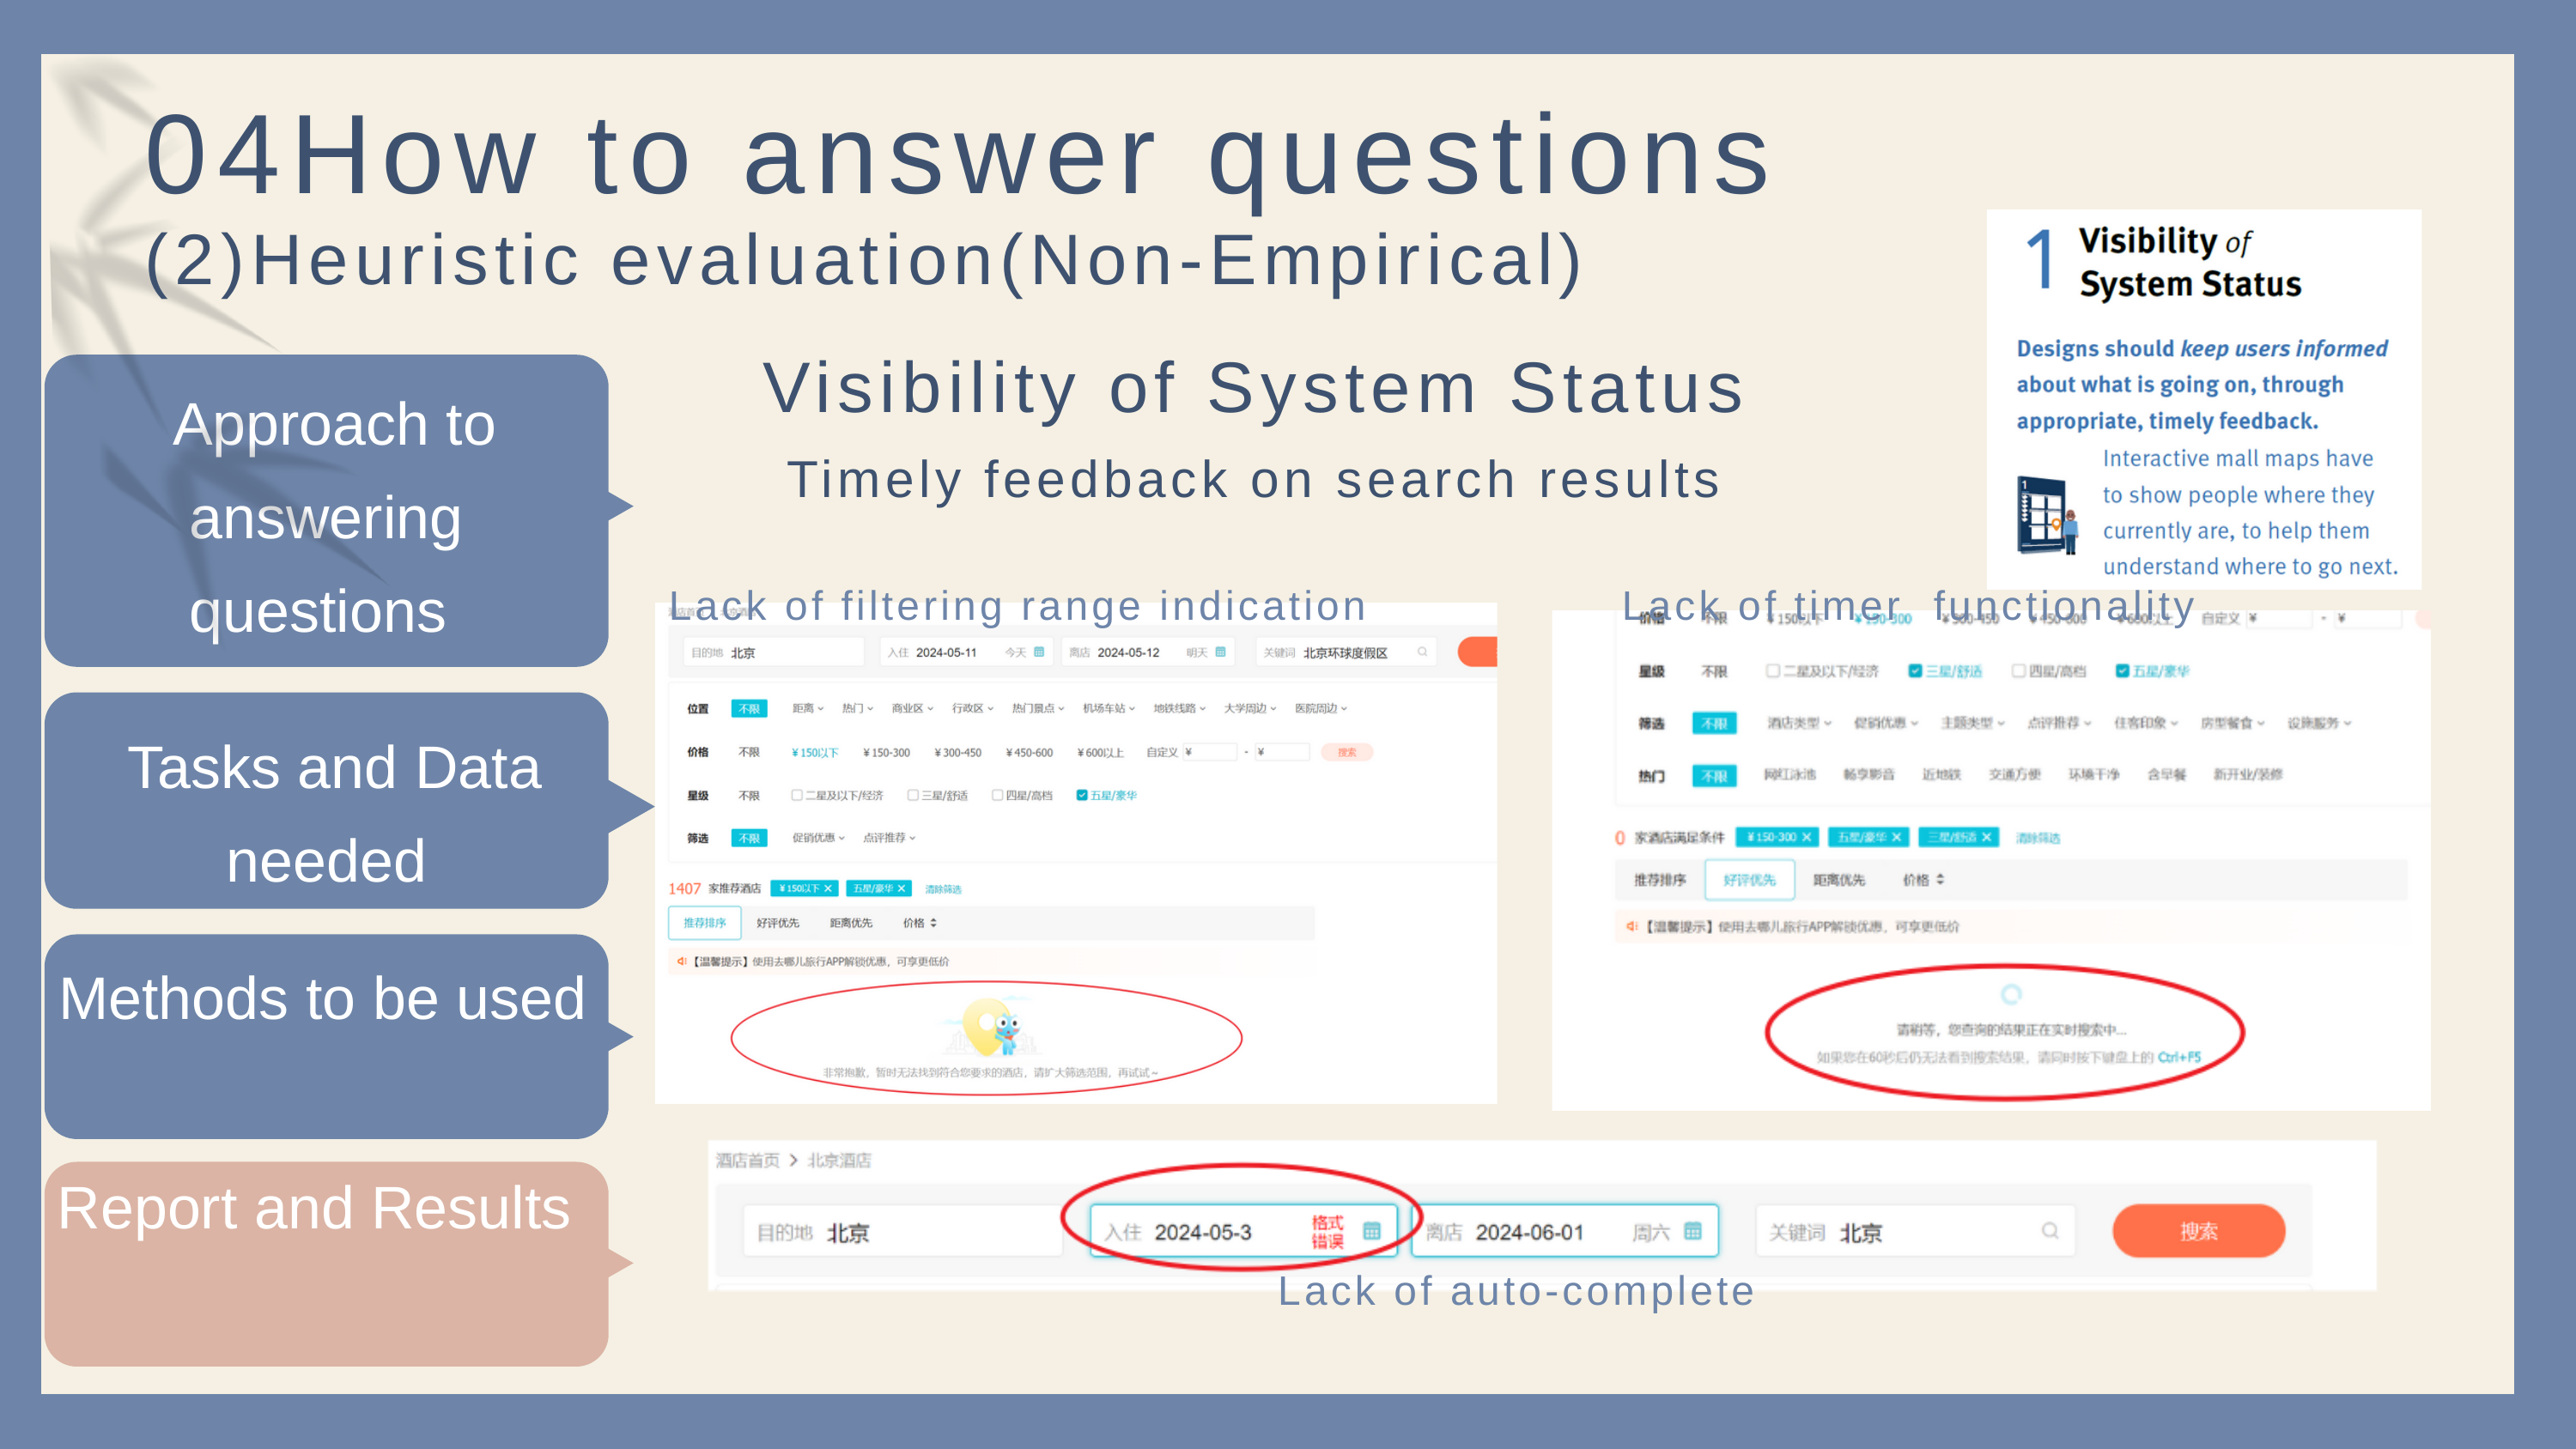

04How to answer questions
(2)Heuristic evaluation(Non-Empirical)

Visibility of System Status

 Approach to answering questions

Timely feedback on search results

Lack of filtering range indication
Lack of timer  functionality

 Tasks and Data needed

Methods to be used

Report and Results

Lack of auto-complete